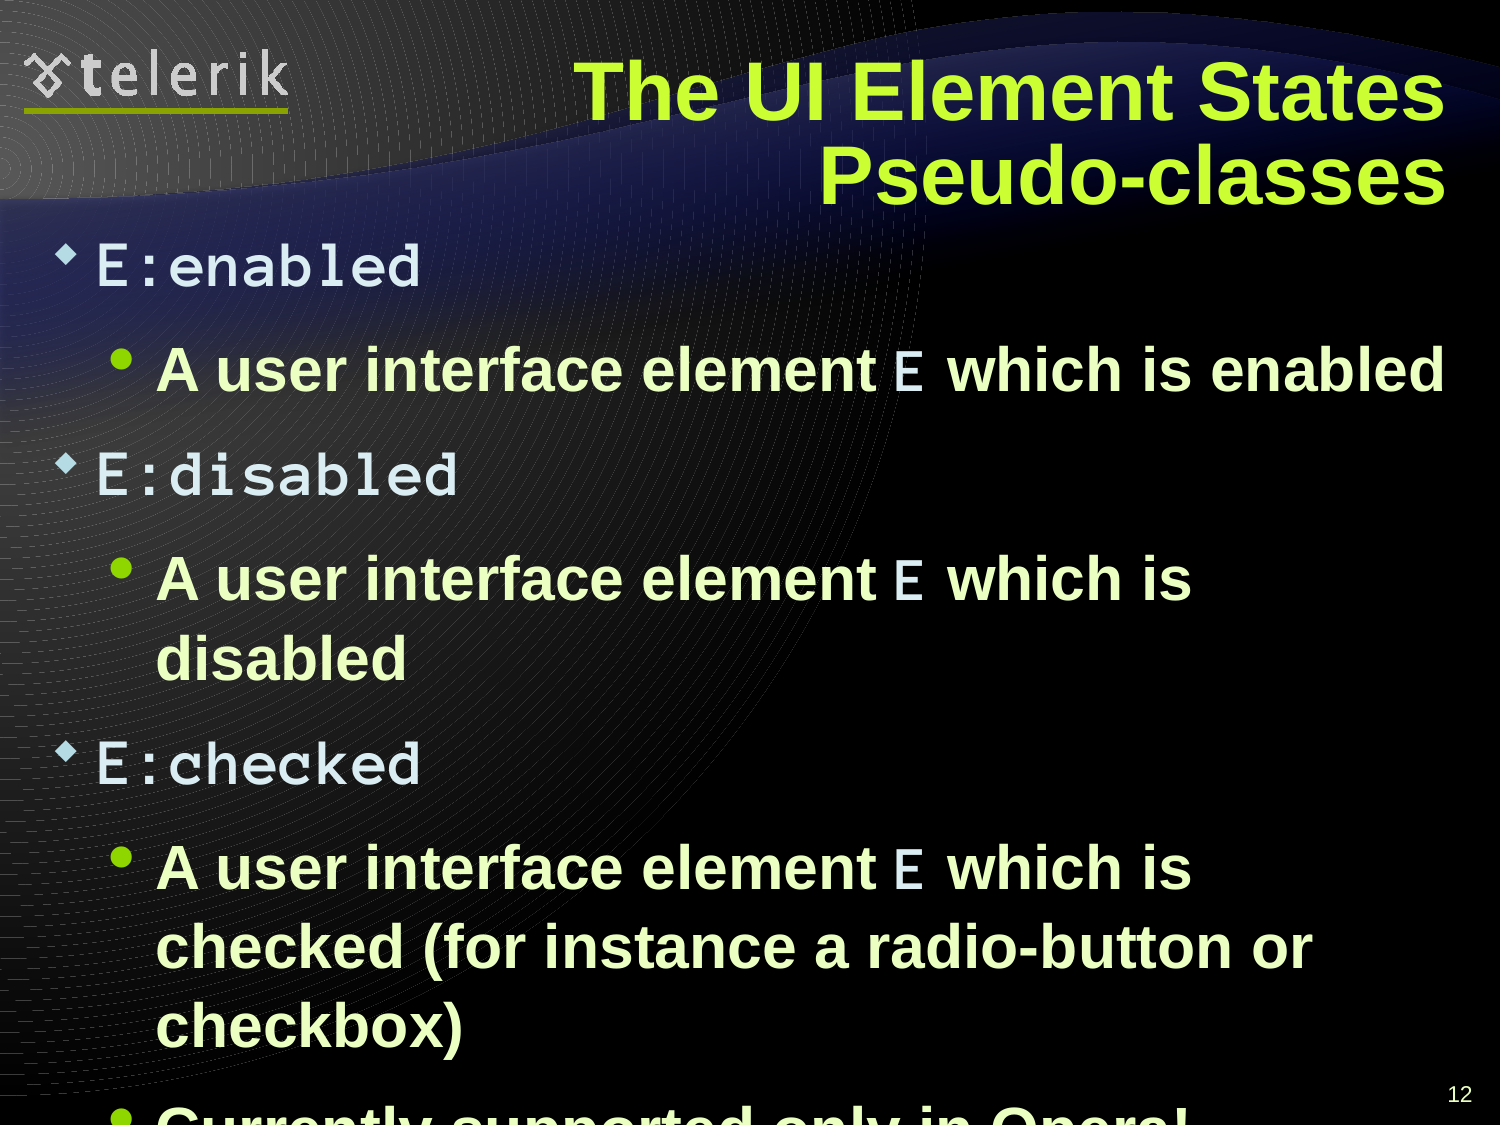

# The UI Element States Pseudo-classes
E:enabled
A user interface element E which is enabled
E:disabled
A user interface element E which is disabled
E:checked
A user interface element E which is checked (for instance a radio-button or checkbox)
Currently supported only in Opera!
12